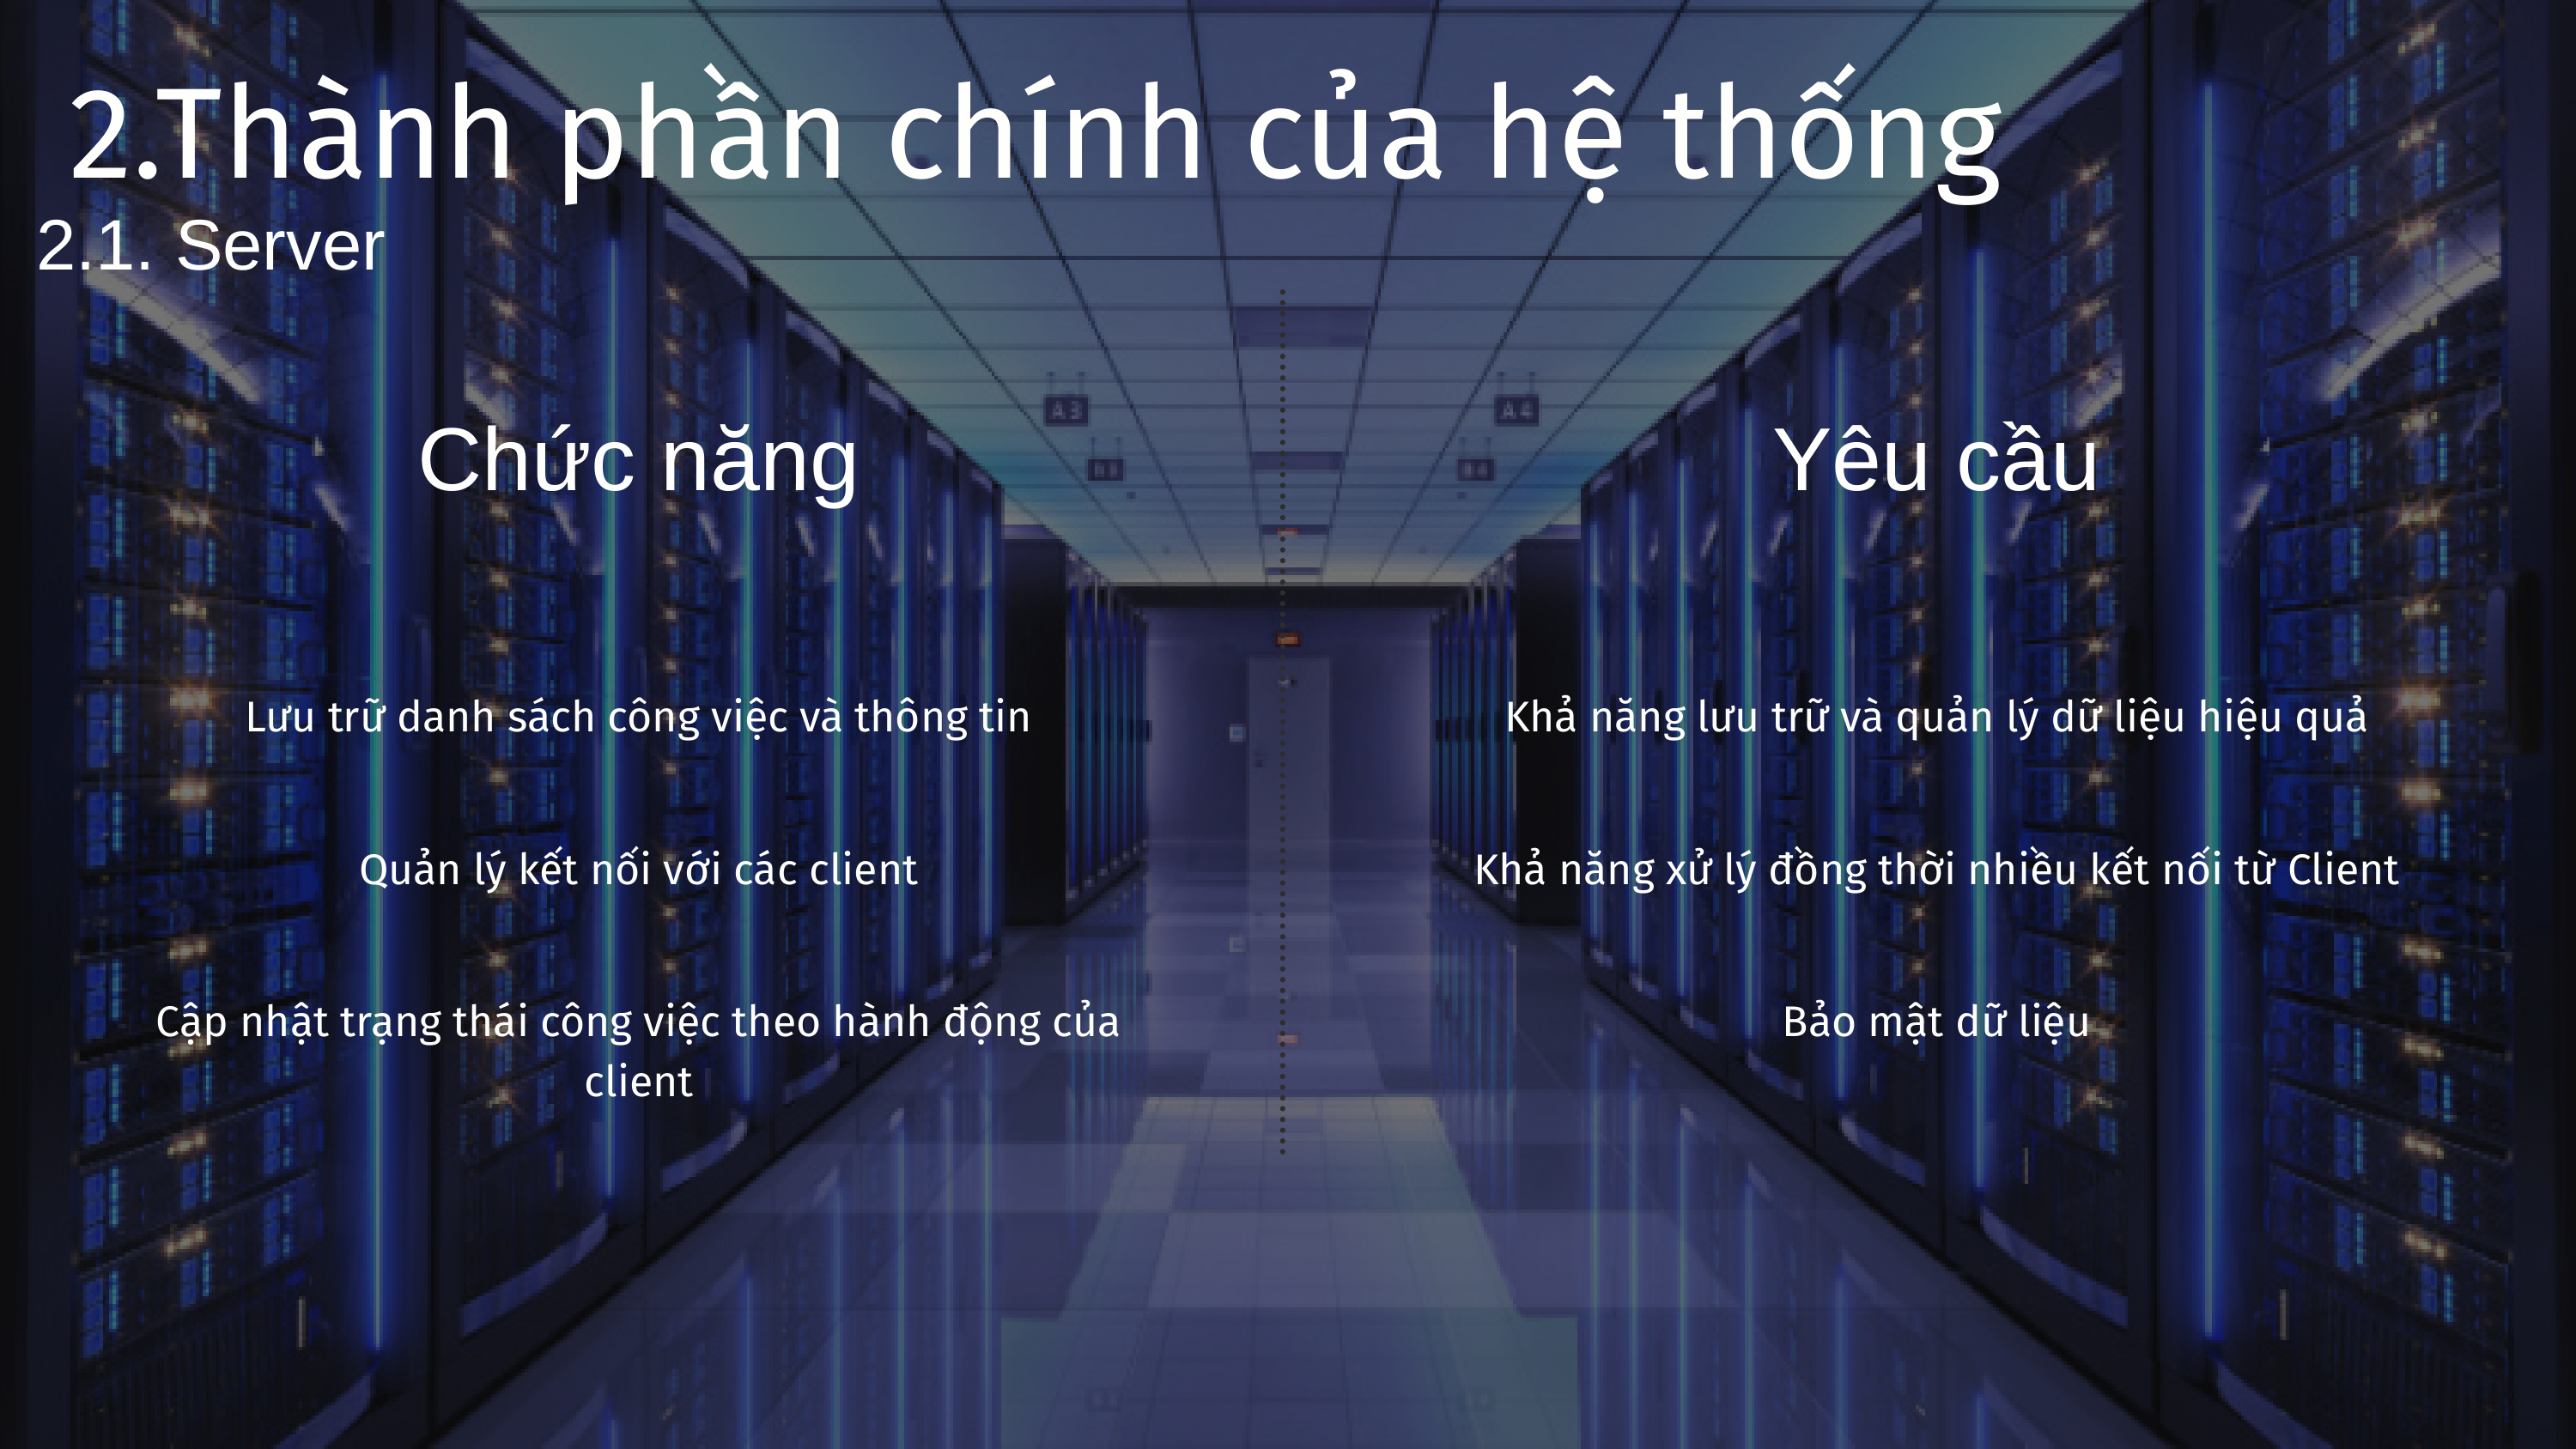

2.Thành phần chính của hệ thống
2.1. Server
Chức năng
Yêu cầu
Lưu trữ danh sách công việc và thông tin
Khả năng lưu trữ và quản lý dữ liệu hiệu quả

Quản lý kết nối với các client
Khả năng xử lý đồng thời nhiều kết nối từ Client
Cập nhật trạng thái công việc theo hành động của client
Bảo mật dữ liệu